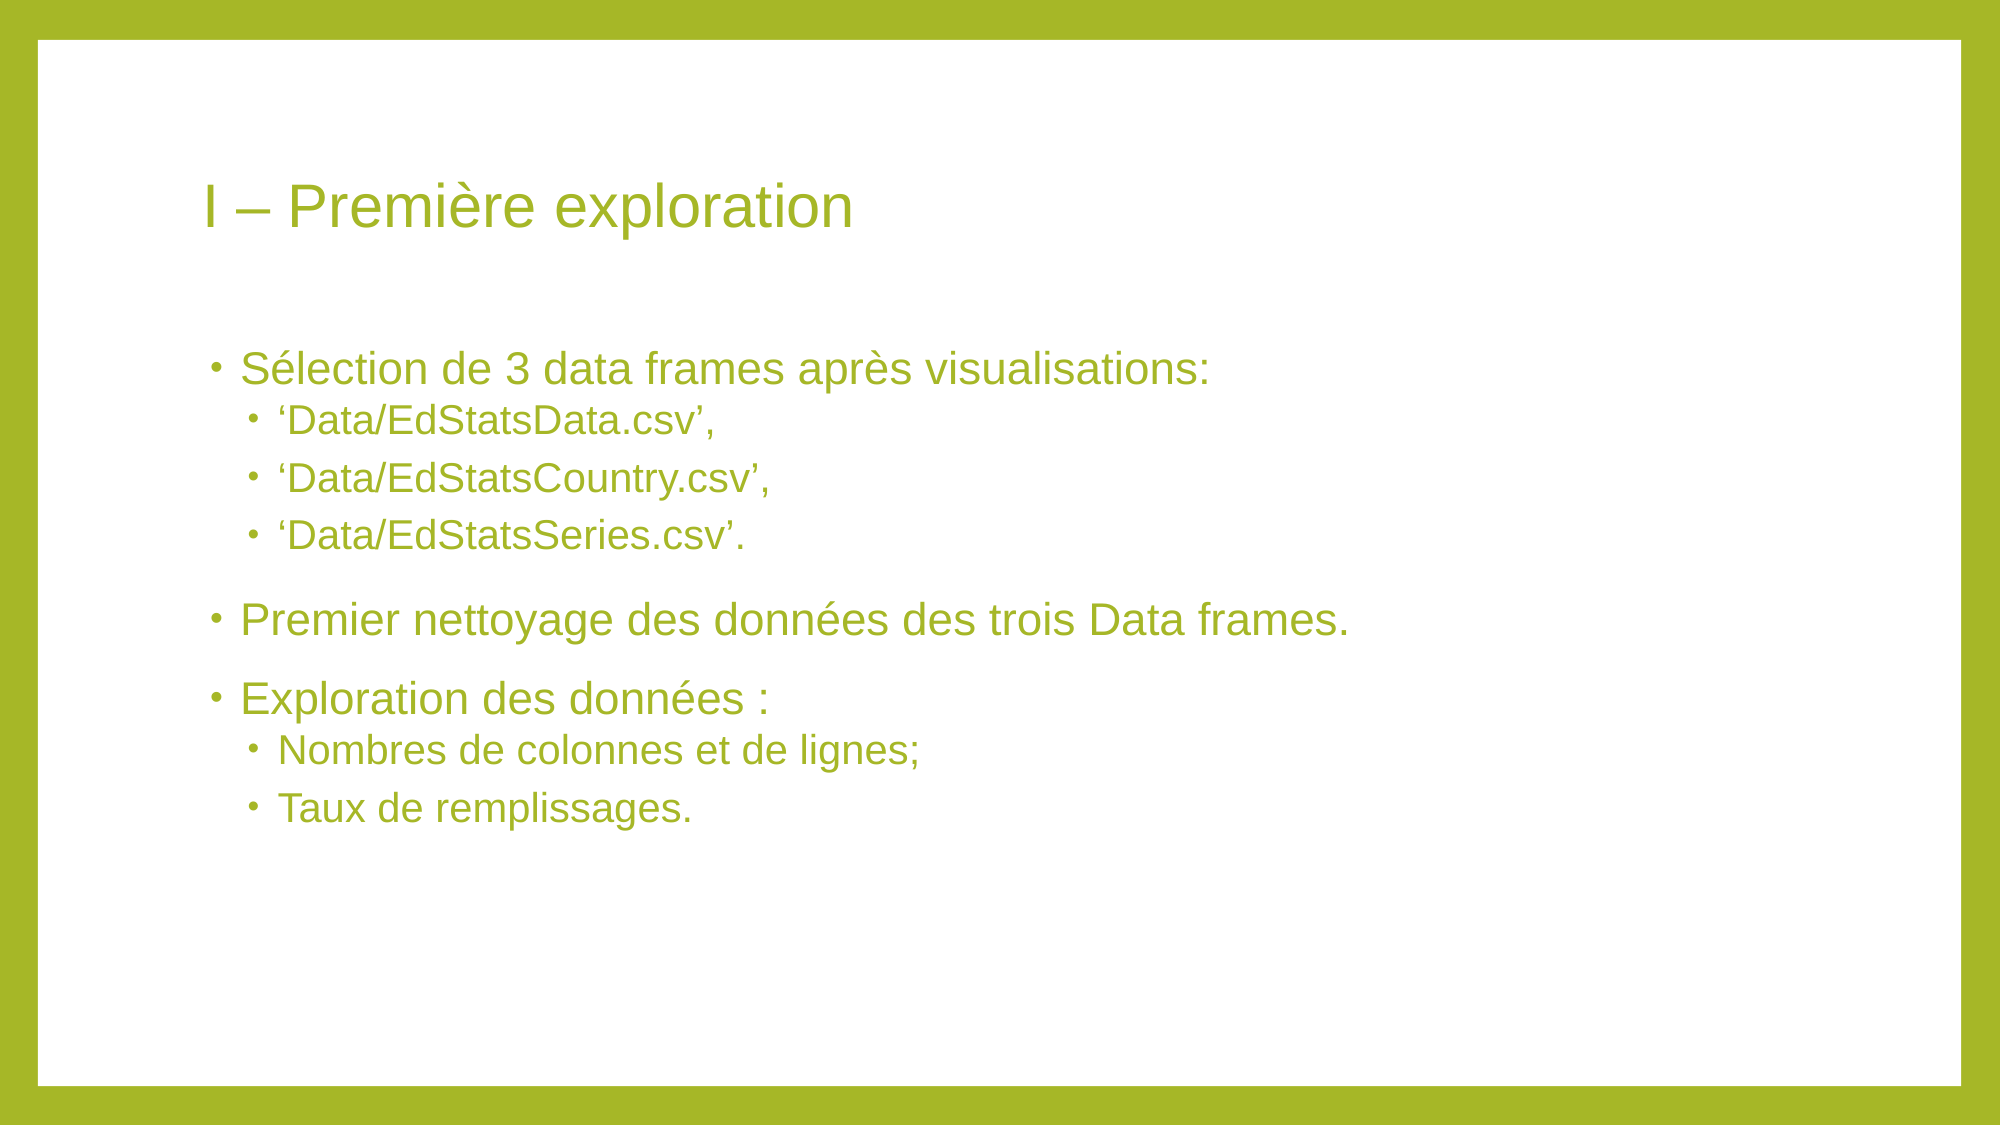

# I – Première exploration
Sélection de 3 data frames après visualisations:
‘Data/EdStatsData.csv’,
‘Data/EdStatsCountry.csv’,
‘Data/EdStatsSeries.csv’.
Premier nettoyage des données des trois Data frames.
Exploration des données :
Nombres de colonnes et de lignes;
Taux de remplissages.